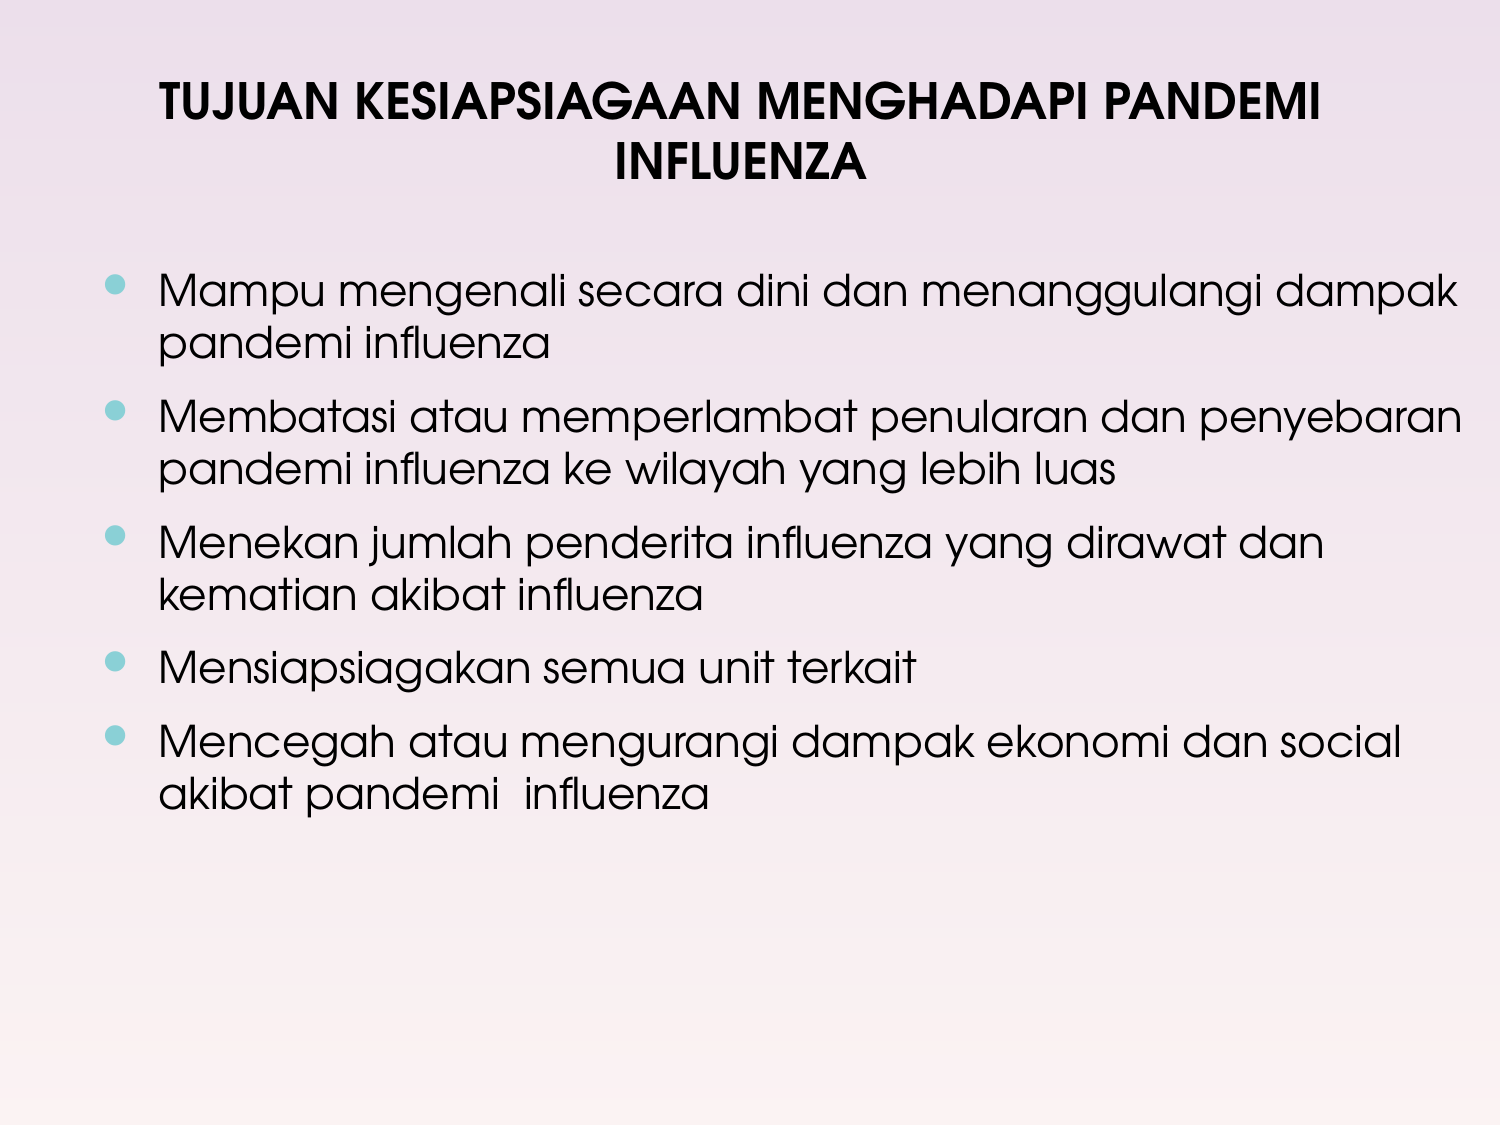

TUJUAN KESIAPSIAGAAN MENGHADAPI PANDEMI INFLUENZA
Mampu mengenali secara dini dan menanggulangi dampak pandemi influenza
Membatasi atau memperlambat penularan dan penyebaran pandemi influenza ke wilayah yang lebih luas
Menekan jumlah penderita influenza yang dirawat dan kematian akibat influenza
Mensiapsiagakan semua unit terkait
Mencegah atau mengurangi dampak ekonomi dan social akibat pandemi  influenza